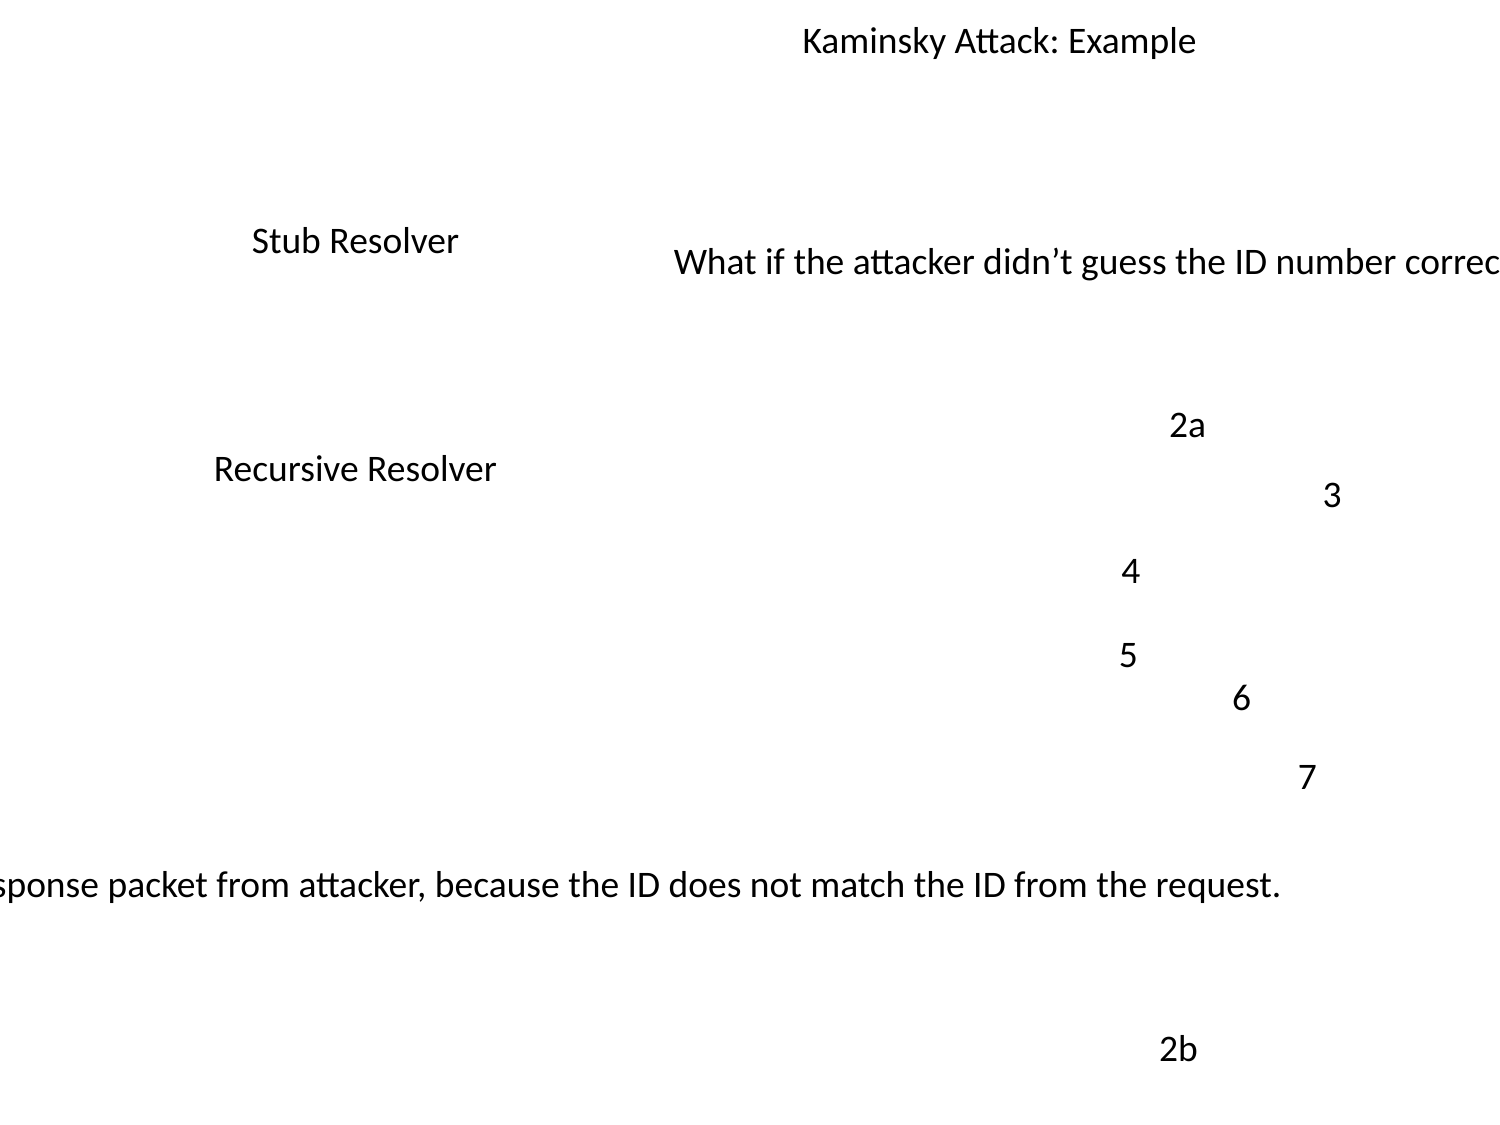

Kaminsky Attack: Example
Stub Resolver
What if the attacker didn’t guess the ID number correctly?
2a
.(root)

Recursive Resolver
3
4
.com
5
6

google.com
7
The recursive resolver discards the response packet from attacker, because the ID does not match the ID from the request.
Attacker
2b